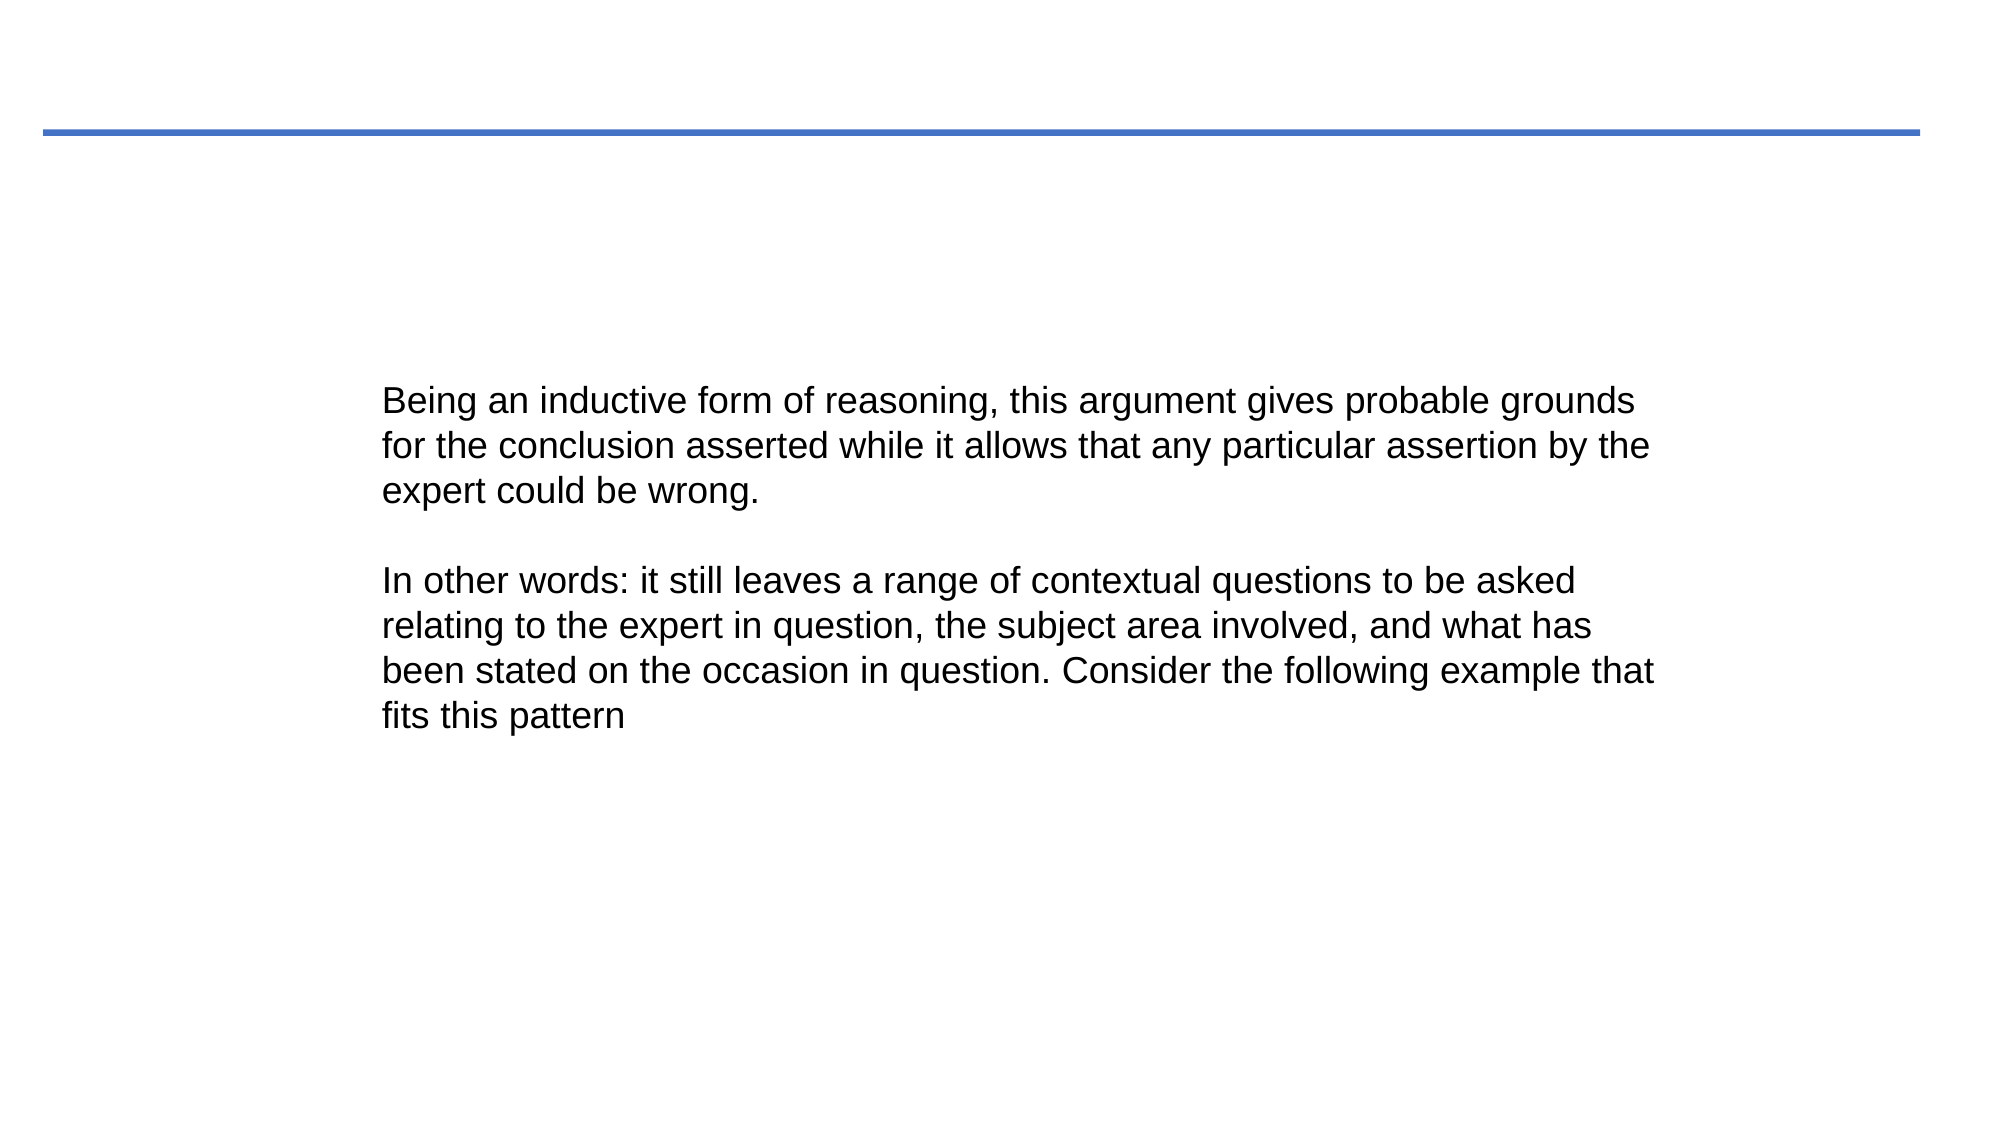

Being an inductive form of reasoning, this argument gives probable grounds for the conclusion asserted while it allows that any particular assertion by the expert could be wrong.

In other words: it still leaves a range of contextual questions to be asked relating to the expert in question, the subject area involved, and what has been stated on the occasion in question. Consider the following example that fits this pattern